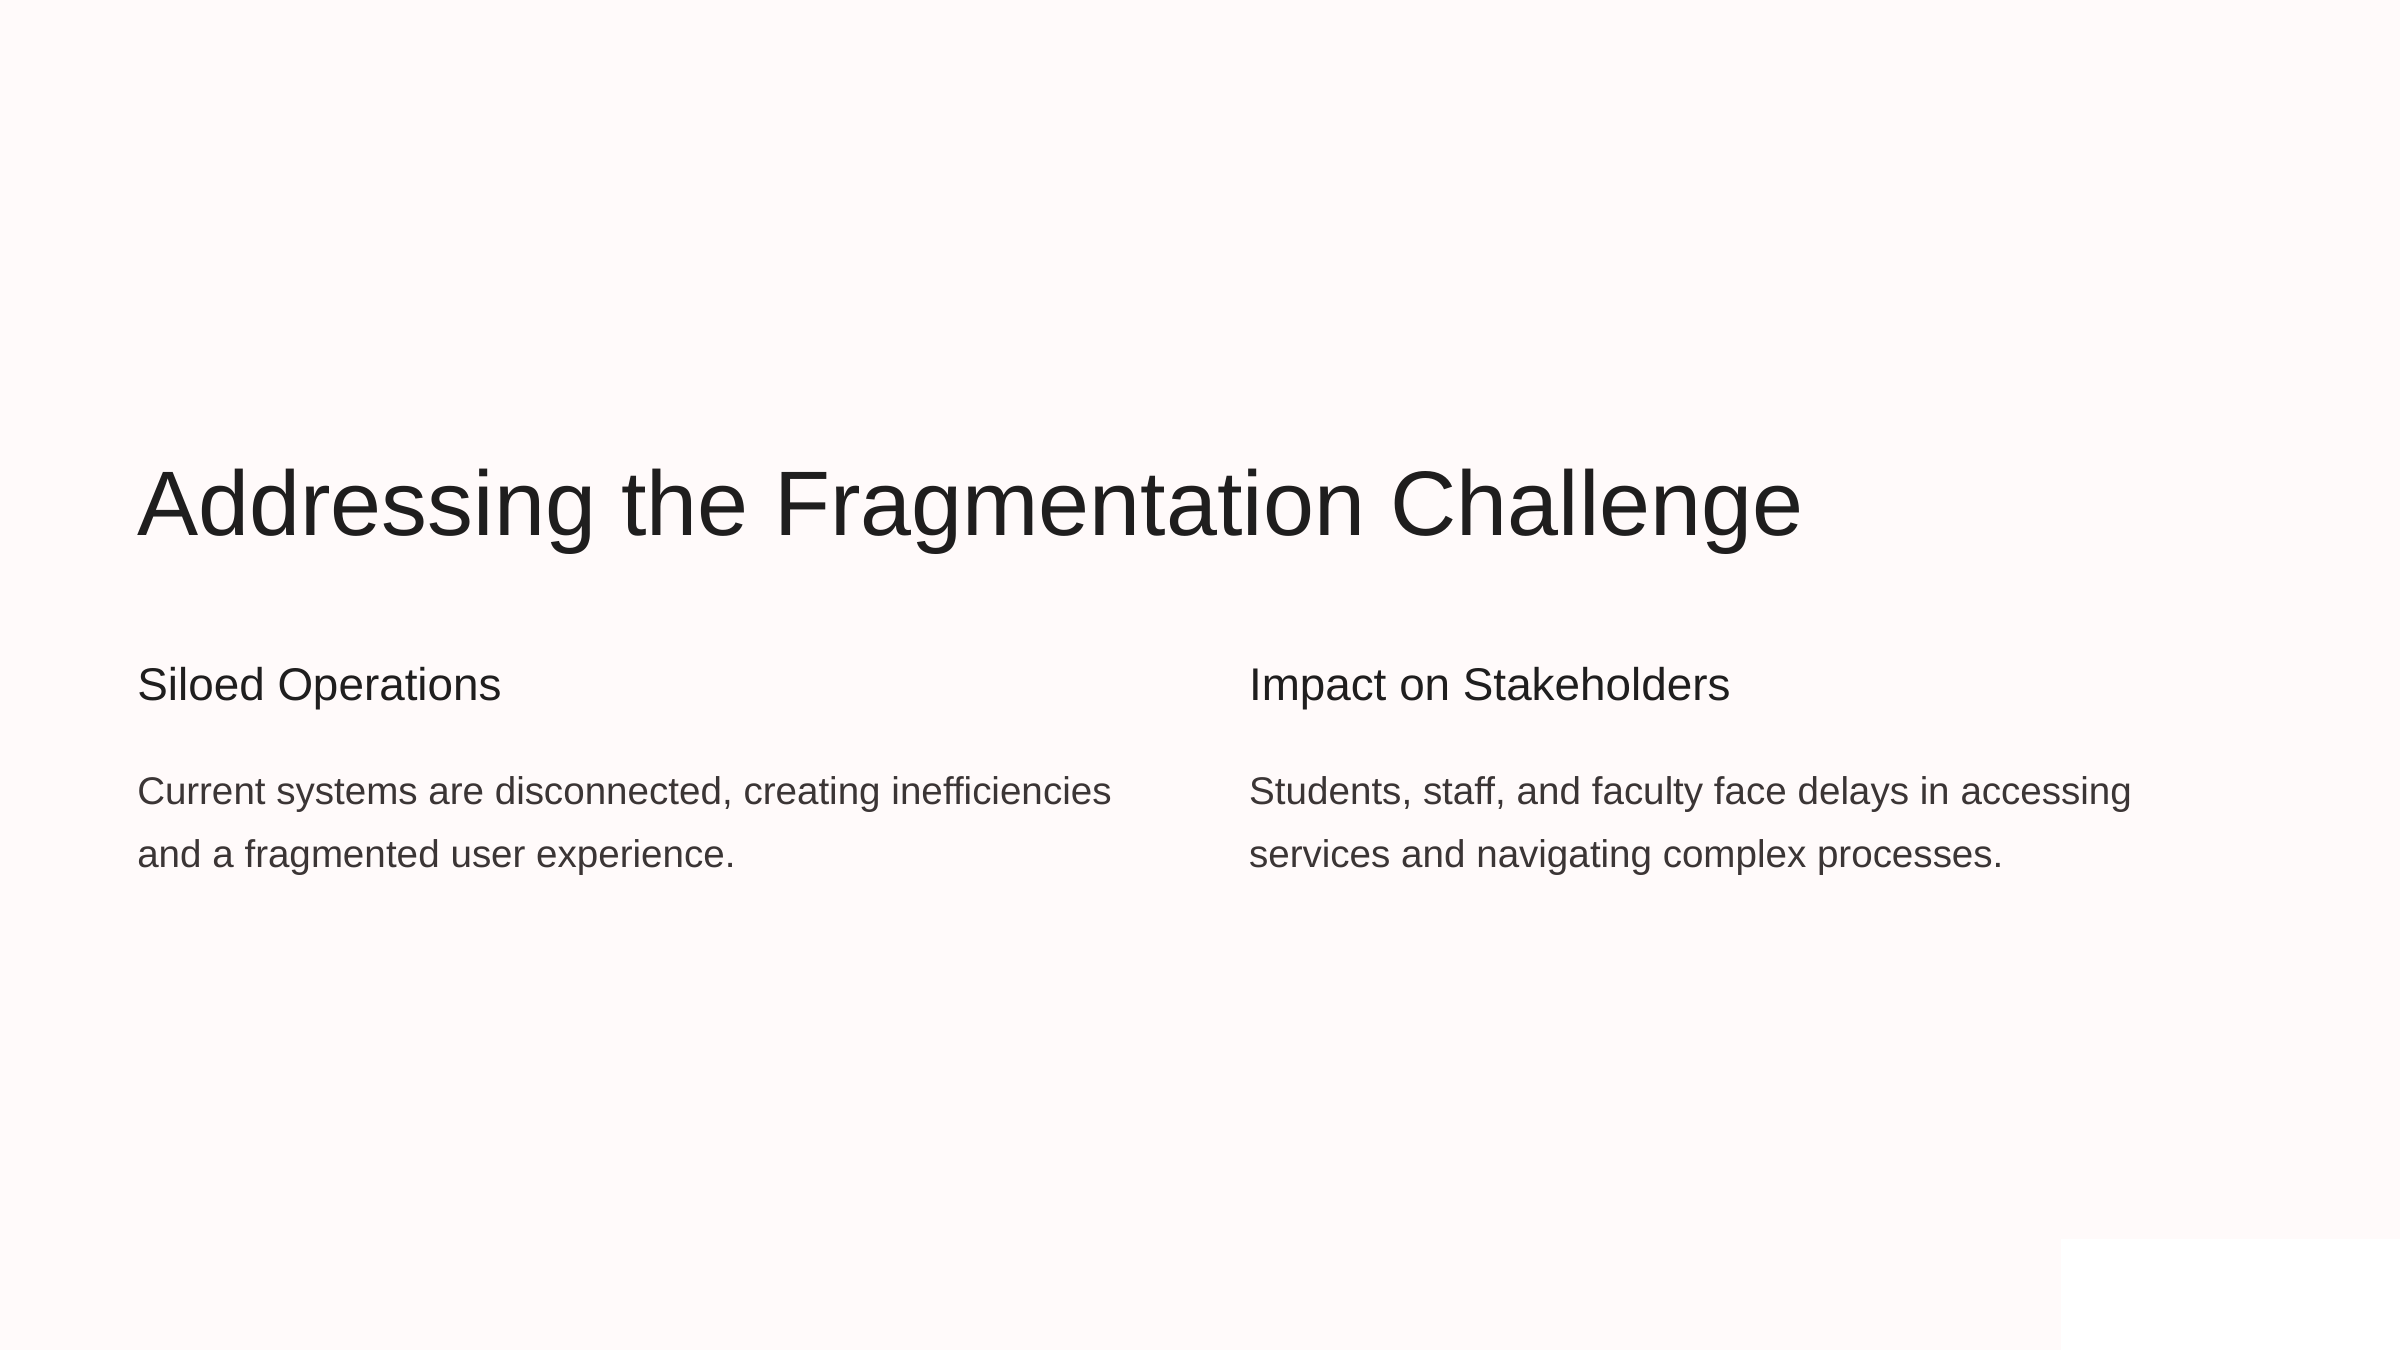

Addressing the Fragmentation Challenge
Siloed Operations
Impact on Stakeholders
Current systems are disconnected, creating inefficiencies and a fragmented user experience.
Students, staff, and faculty face delays in accessing services and navigating complex processes.